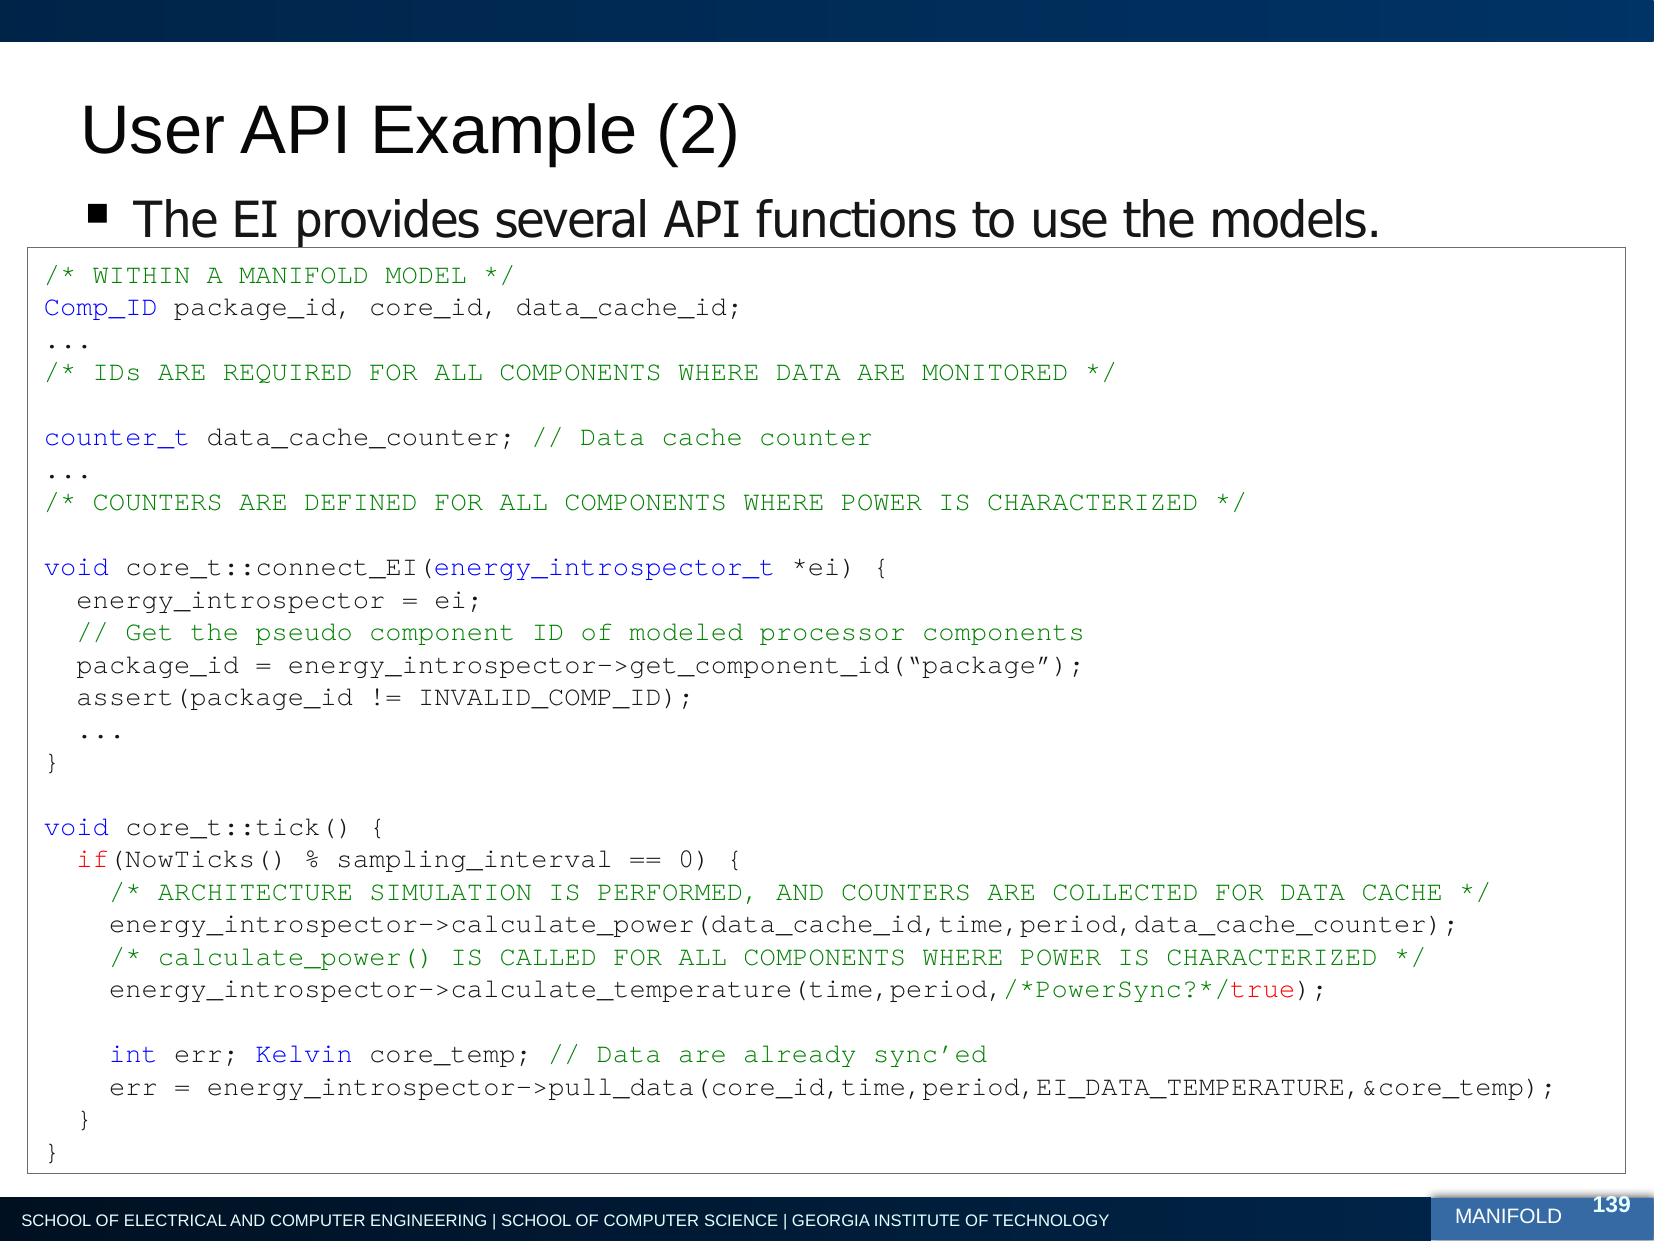

# User API Example (2)
 The EI provides several API functions to use the models.
/* WITHIN A MANIFOLD MODEL */
Comp_ID package_id, core_id, data_cache_id;
...
/* IDs ARE REQUIRED FOR ALL COMPONENTS WHERE DATA ARE MONITORED */

counter_t data_cache_counter; // Data cache counter
...
/* COUNTERS ARE DEFINED FOR ALL COMPONENTS WHERE POWER IS CHARACTERIZED */

void core_t::connect_EI(energy_introspector_t *ei) {
  energy_introspector = ei;
  // Get the pseudo component ID of modeled processor components
  package_id = energy_introspector->get_component_id(“package”);
  assert(package_id != INVALID_COMP_ID);
  ...
}

void core_t::tick() {
  if(NowTicks() % sampling_interval == 0) {
    /* ARCHITECTURE SIMULATION IS PERFORMED, AND COUNTERS ARE COLLECTED FOR DATA CACHE */
    energy_introspector->calculate_power(data_cache_id,time,period,data_cache_counter);
    /* calculate_power() IS CALLED FOR ALL COMPONENTS WHERE POWER IS CHARACTERIZED */
    energy_introspector->calculate_temperature(time,period,/*PowerSync?*/true);

    int err; Kelvin core_temp; // Data are already sync’ed
    err = energy_introspector->pull_data(core_id,time,period,EI_DATA_TEMPERATURE,&core_temp);
  }
}
139